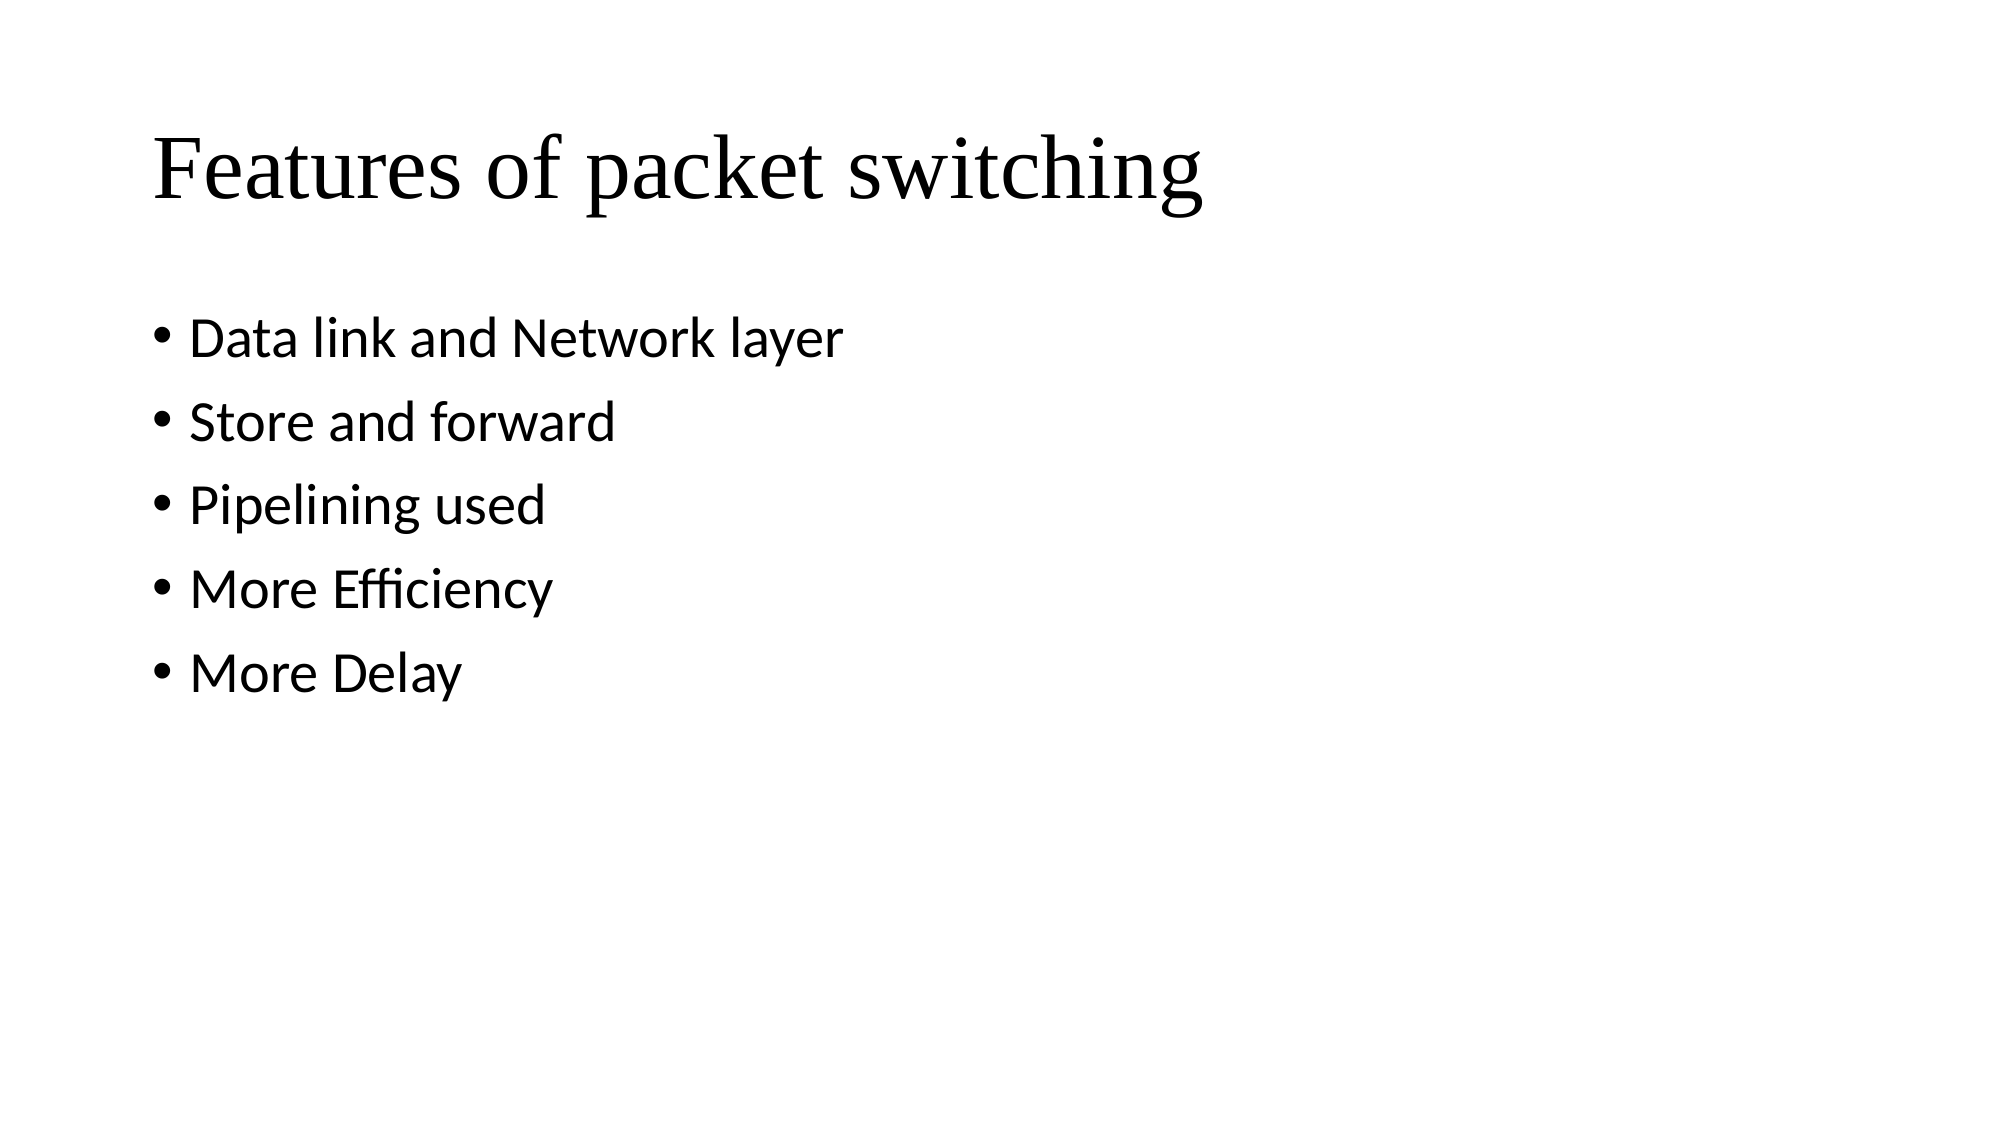

# Features of packet switching
Data link and Network layer
Store and forward
Pipelining used
More Efficiency
More Delay